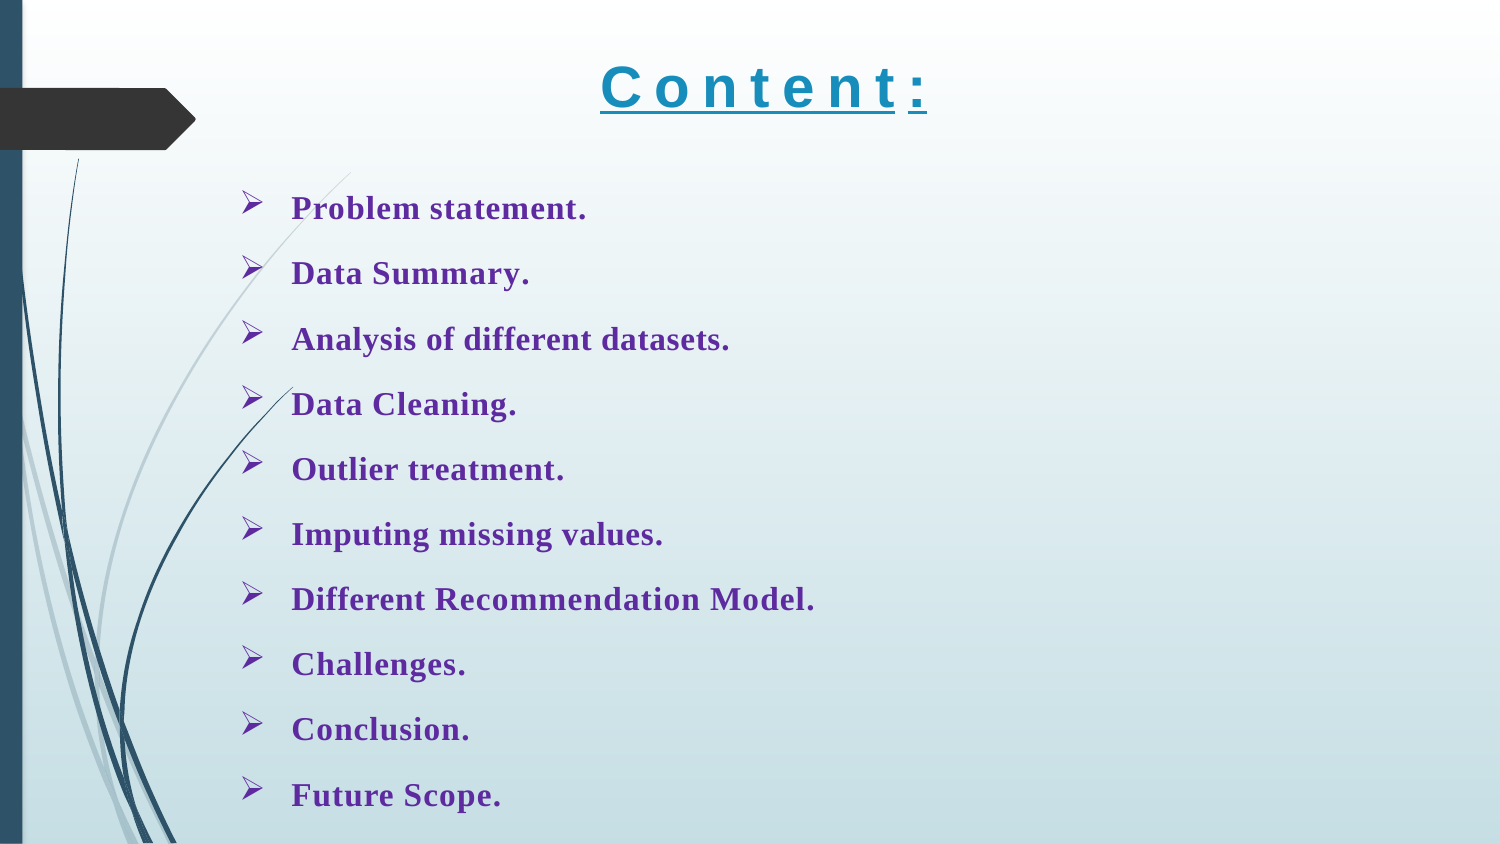

# Content:
Problem statement.
Data Summary.
Analysis of different datasets.
Data Cleaning.
Outlier treatment.
Imputing missing values.
Different Recommendation Model.
Challenges.
Conclusion.
Future Scope.